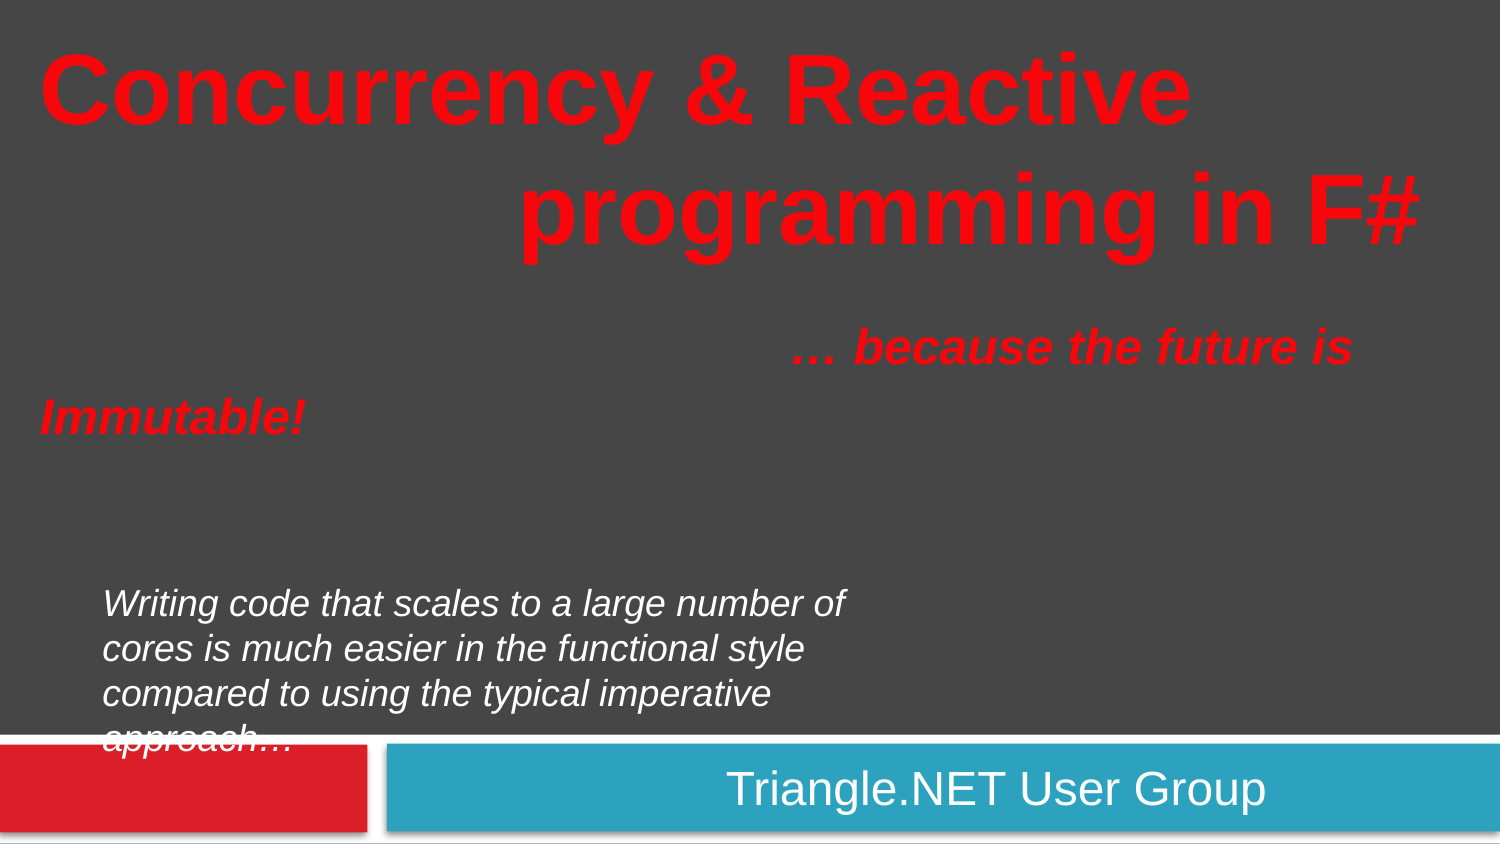

# Concurrency & Reactive 				  	 programming in F# … because the future is Immutable!
Writing code that scales to a large number of cores is much easier in the functional style compared to using the typical imperative approach…
Triangle.NET User Group